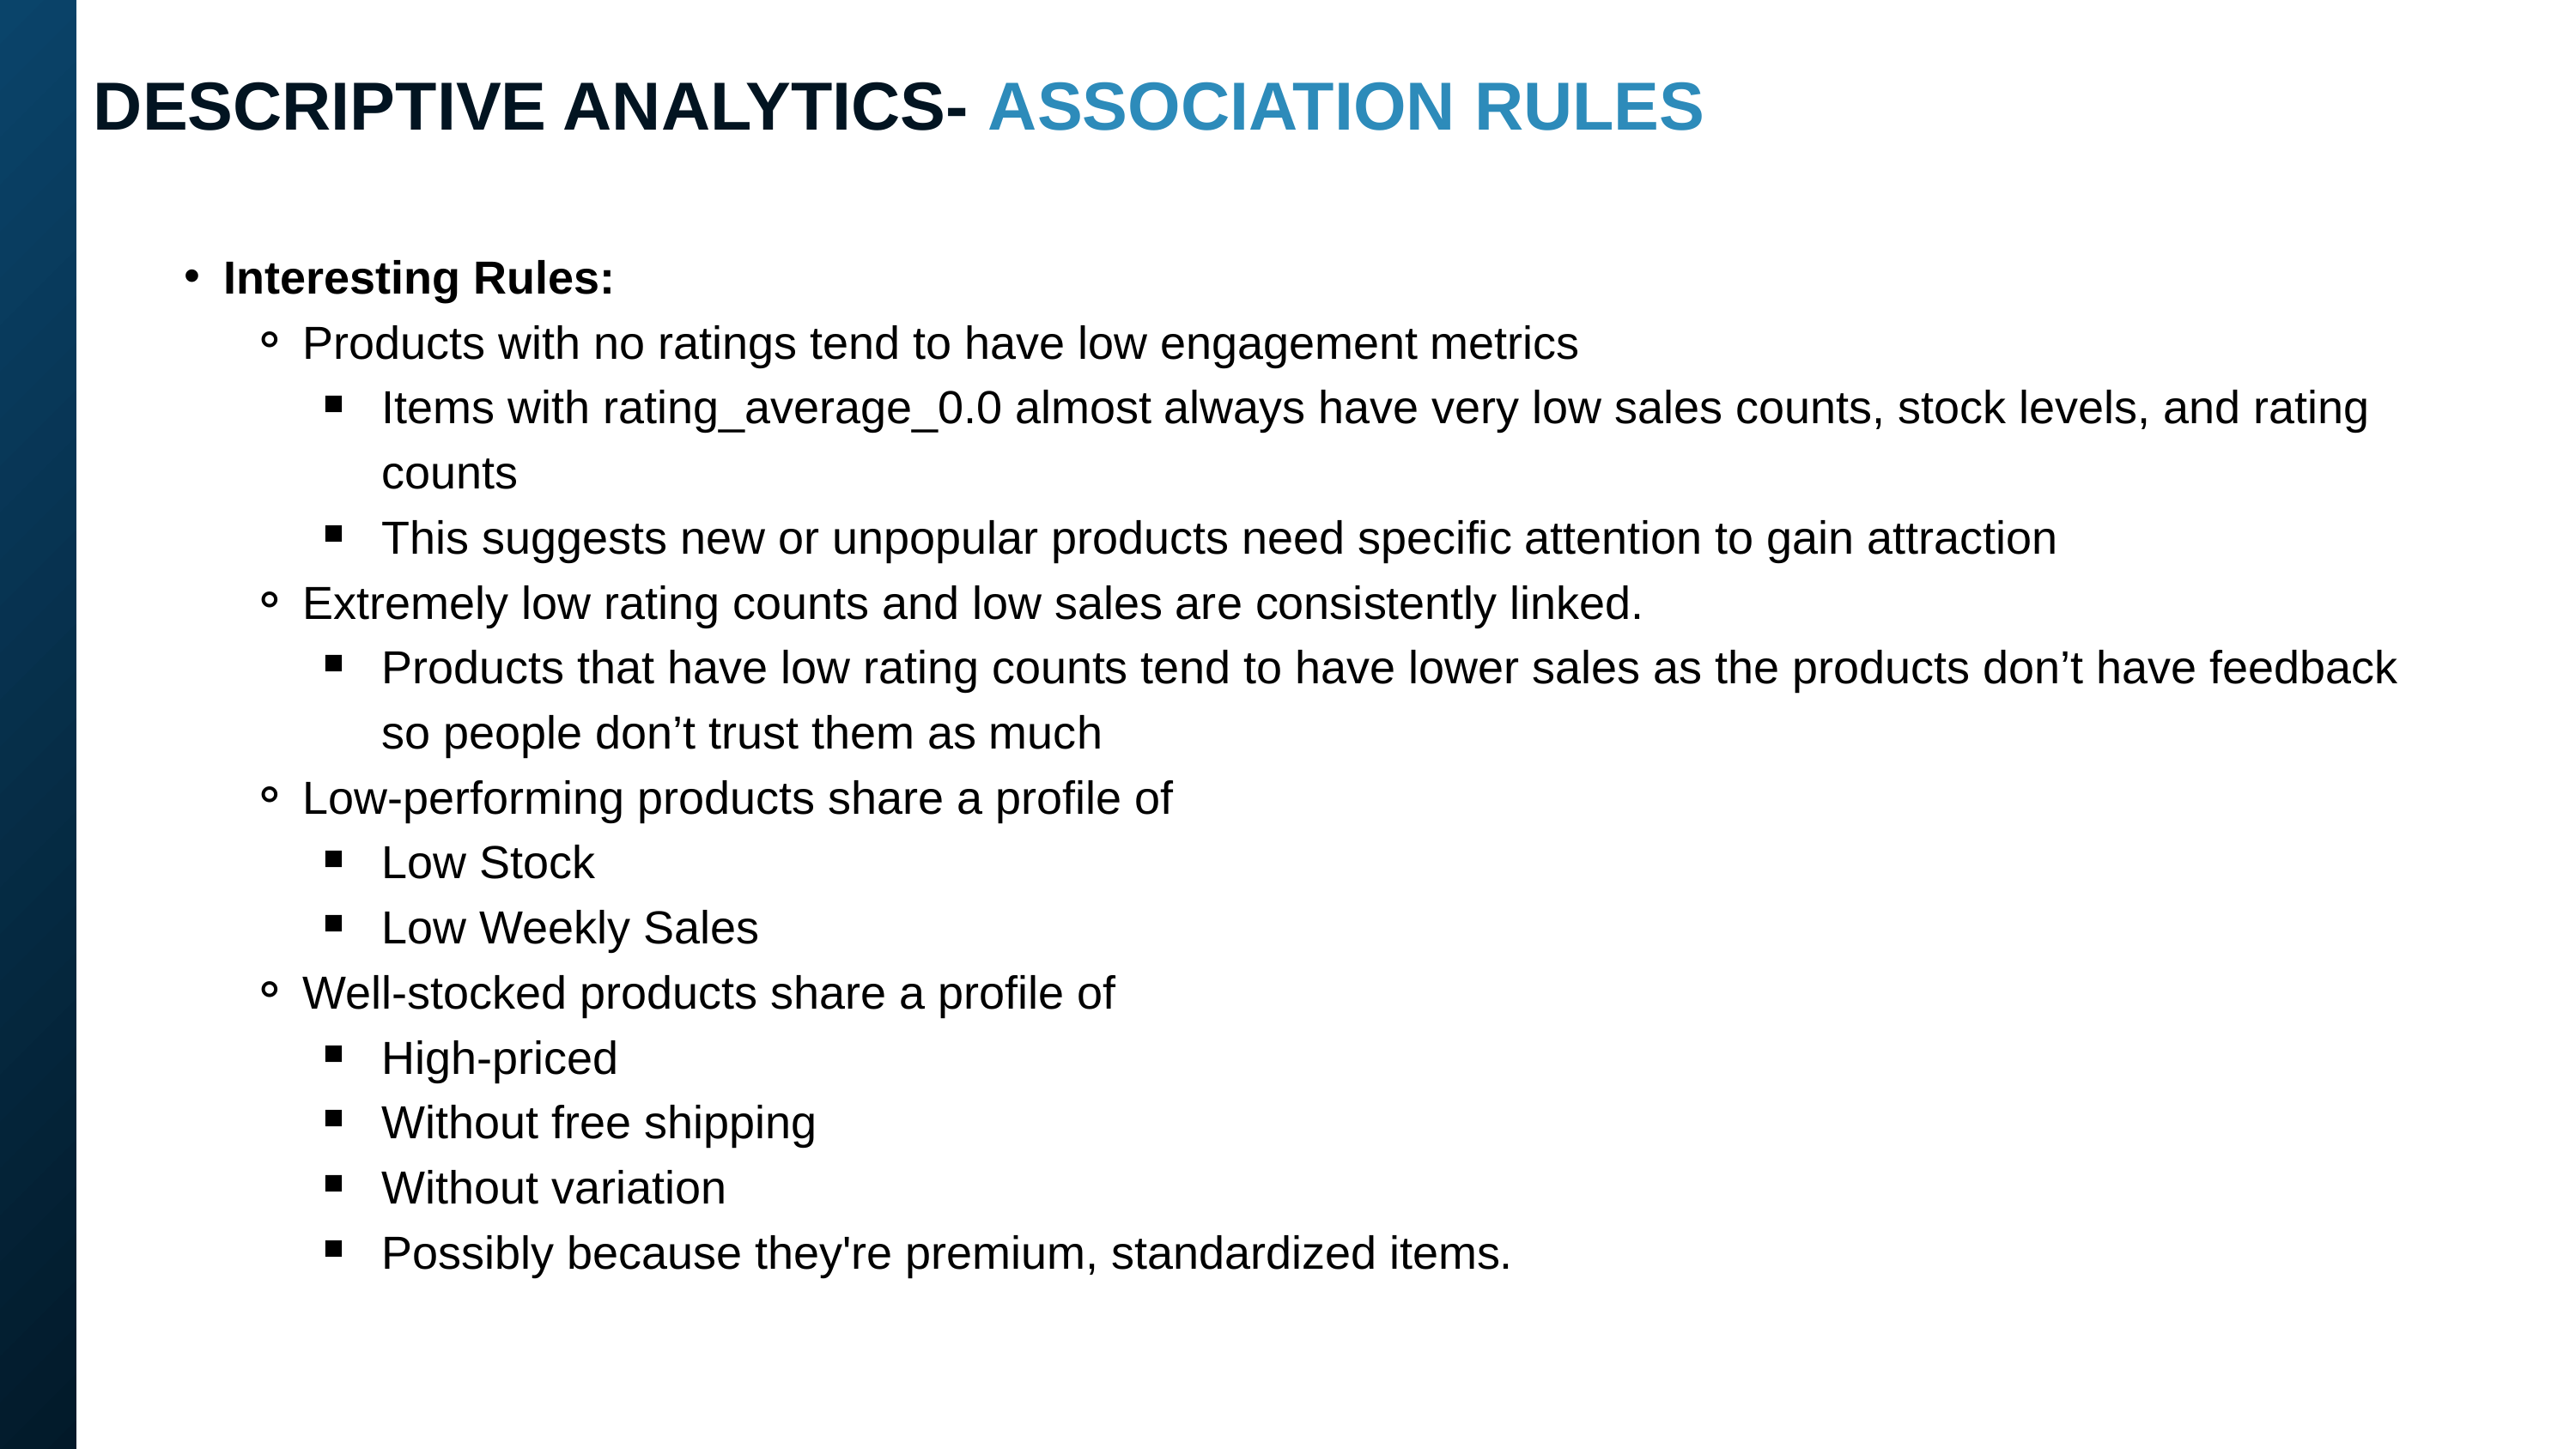

DESCRIPTIVE ANALYTICS- ASSOCIATION RULES
Interesting Rules:
Products with no ratings tend to have low engagement metrics
Items with rating_average_0.0 almost always have very low sales counts, stock levels, and rating counts
This suggests new or unpopular products need specific attention to gain attraction
Extremely low rating counts and low sales are consistently linked.
Products that have low rating counts tend to have lower sales as the products don’t have feedback so people don’t trust them as much
Low-performing products share a profile of
Low Stock
Low Weekly Sales
Well-stocked products share a profile of
High-priced
Without free shipping
Without variation
Possibly because they're premium, standardized items.